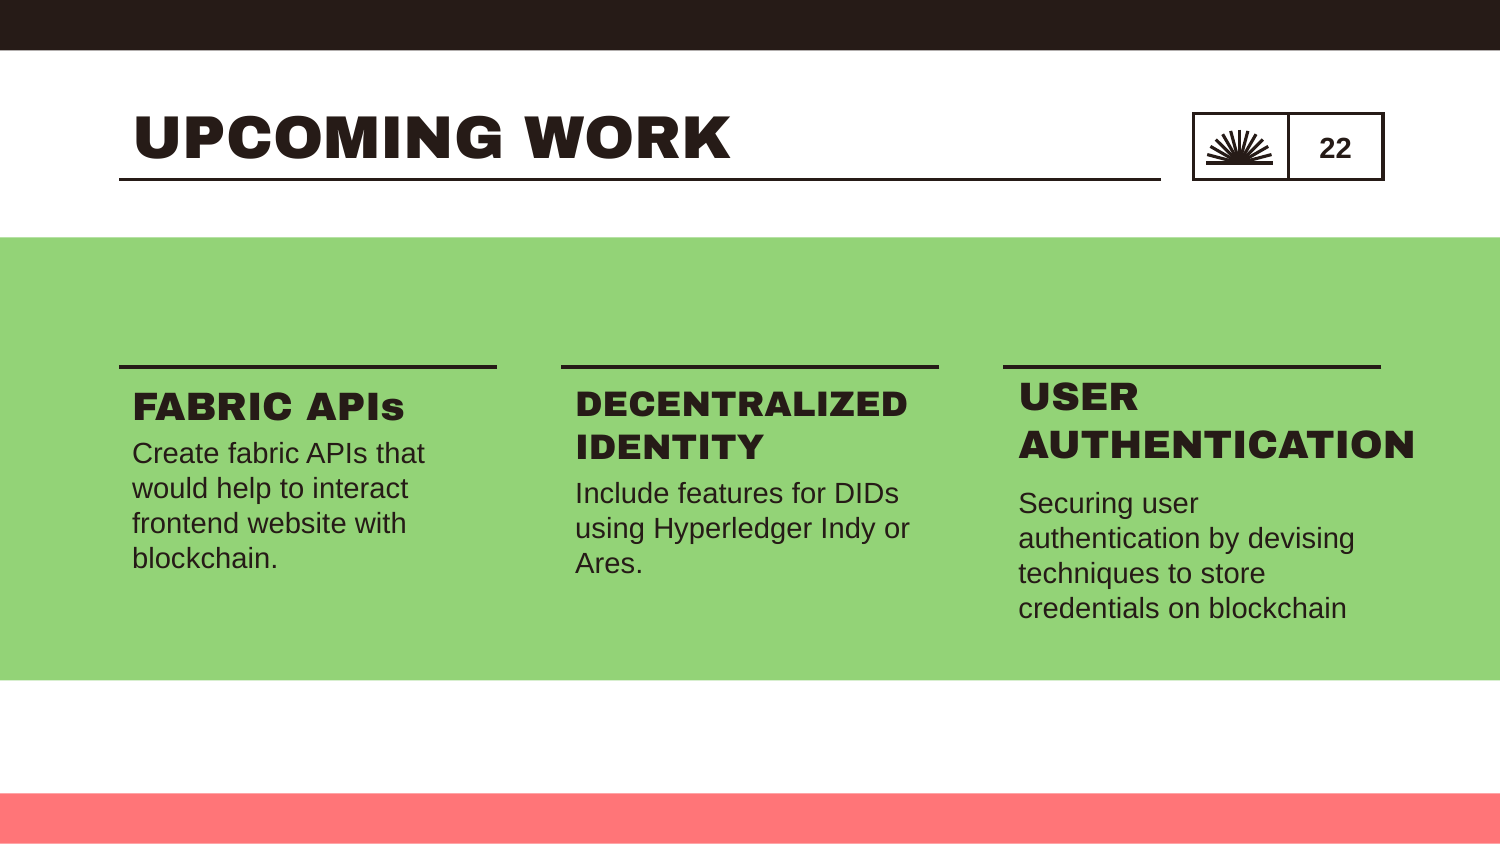

# UPCOMING WORK

FABRIC APIs
DECENTRALIZED IDENTITY
USER AUTHENTICATION
Create fabric APIs that would help to interact frontend website with blockchain.
Include features for DIDs using Hyperledger Indy or Ares.
Securing user authentication by devising techniques to store credentials on blockchain